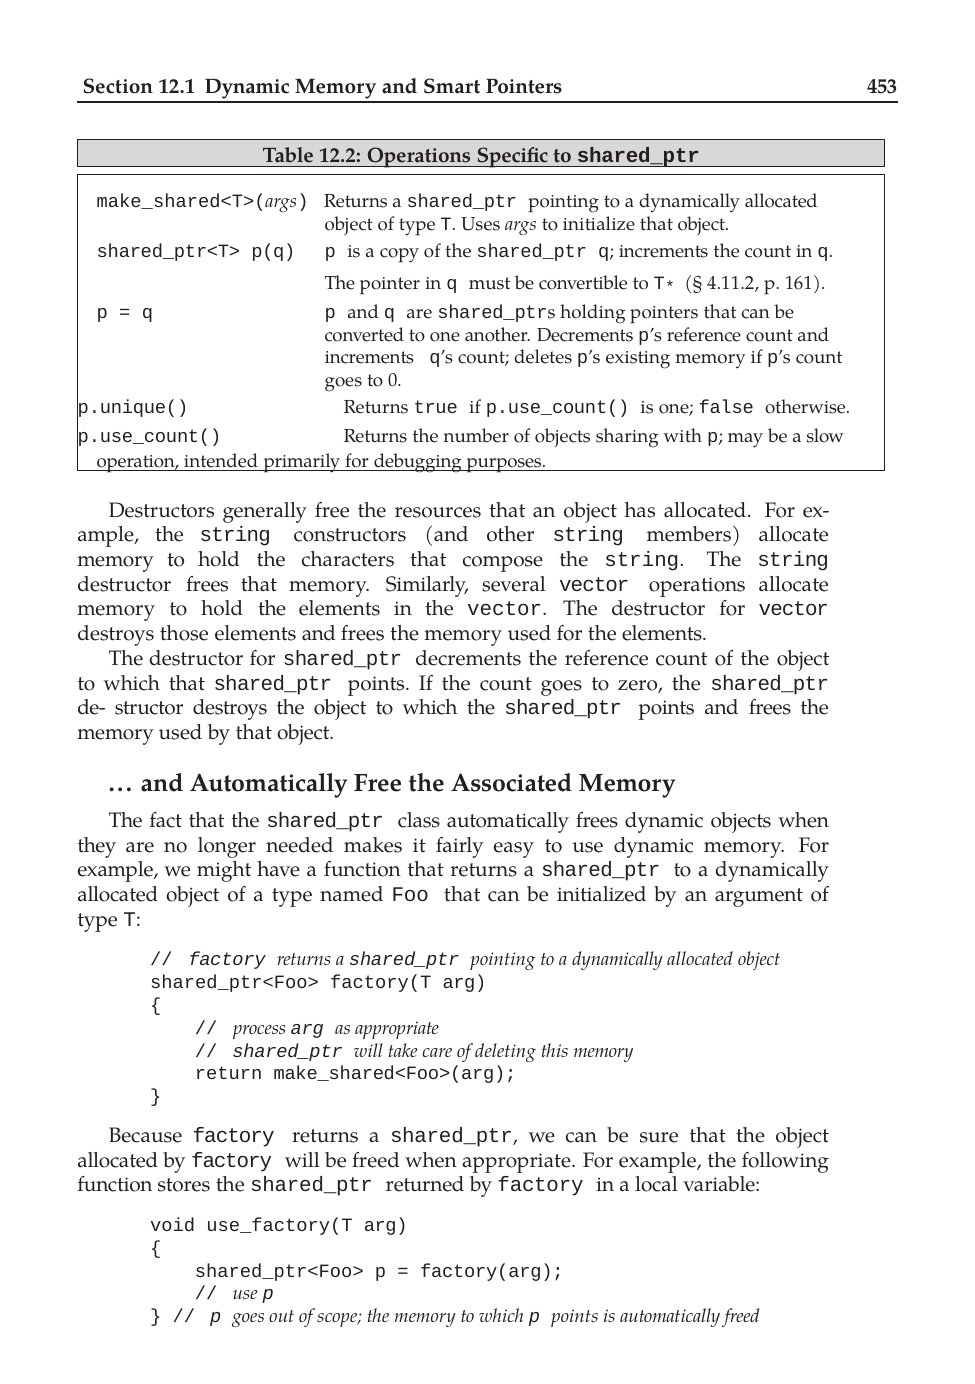

Section 12.1 Dynamic Memory and Smart Pointers
453

Table 12.2: Operations Specific to shared_ptr
make_shared<T>(args) Returns a shared_ptr pointing to a dynamically allocated
object of type T. Uses args to initialize that object.
shared_ptr<T> p(q)	p is a copy of the shared_ptr q; increments the count in q. The pointer in q must be convertible to T* (§ 4.11.2, p. 161).
p = q	p and q are shared_ptrs holding pointers that can be converted to one another. Decrements p’s reference count and increments q’s count; deletes p’s existing memory if p’s count goes to 0.
p.unique()	Returns true if p.use_count() is one; false otherwise.
p.use_count()	Returns the number of objects sharing with p; may be a slow
operation, intended primarily for debugging purposes.
Destructors generally free the resources that an object has allocated. For ex- ample, the string constructors (and other string members) allocate memory to hold the characters that compose the string. The string destructor frees that memory. Similarly, several vector operations allocate memory to hold the elements in the vector. The destructor for vector destroys those elements and frees the memory used for the elements.
The destructor for shared_ptr decrements the reference count of the object to which that shared_ptr points. If the count goes to zero, the shared_ptr de- structor destroys the object to which the shared_ptr points and frees the memory used by that object.
... and Automatically Free the Associated Memory
The fact that the shared_ptr class automatically frees dynamic objects when they are no longer needed makes it fairly easy to use dynamic memory. For example, we might have a function that returns a shared_ptr to a dynamically allocated object of a type named Foo that can be initialized by an argument of type T:
// factory returns a shared_ptr pointing to a dynamically allocated object
shared_ptr<Foo> factory(T arg)
{
// process arg as appropriate
// shared_ptr will take care of deleting this memory
return make_shared<Foo>(arg);
}
Because factory returns a shared_ptr, we can be sure that the object allocated by factory will be freed when appropriate. For example, the following function stores the shared_ptr returned by factory in a local variable:
void use_factory(T arg)
{
shared_ptr<Foo> p = factory(arg);
// use p
} // p goes out of scope; the memory to which p points is automatically freed